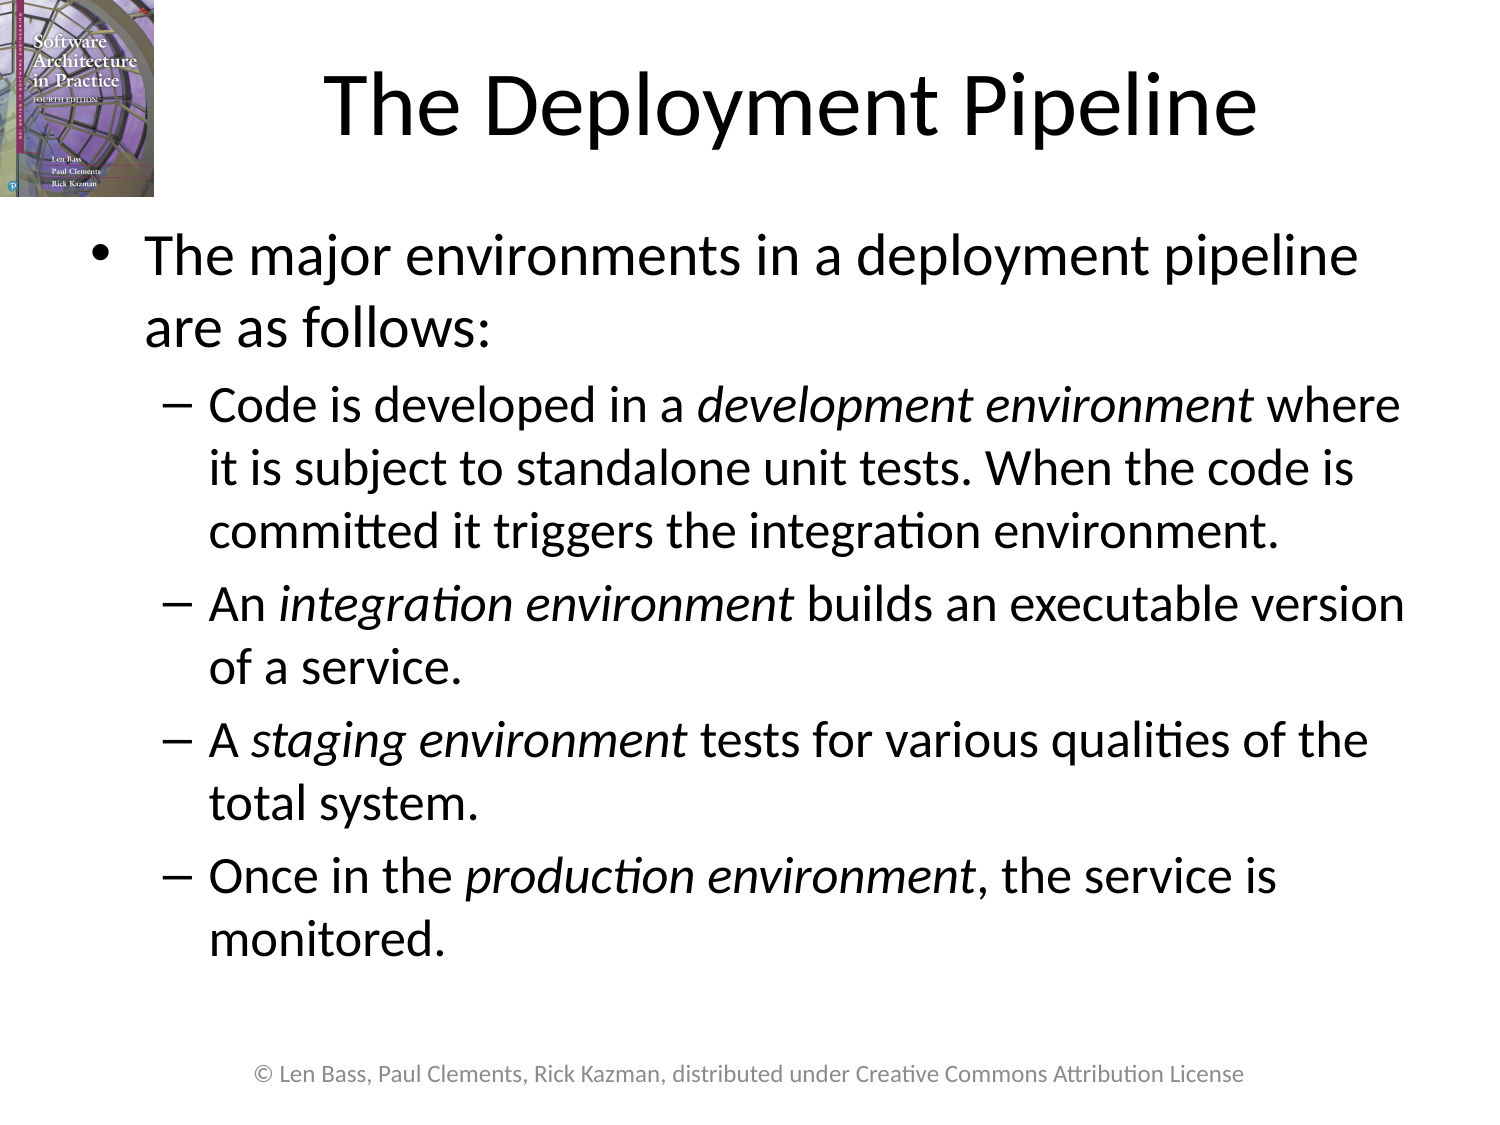

# The Deployment Pipeline
The major environments in a deployment pipeline are as follows:
Code is developed in a development environment where it is subject to standalone unit tests. When the code is committed it triggers the integration environment.
An integration environment builds an executable version of a service.
A staging environment tests for various qualities of the total system.
Once in the production environment, the service is monitored.

© Len Bass, Paul Clements, Rick Kazman, distributed under Creative Commons Attribution License